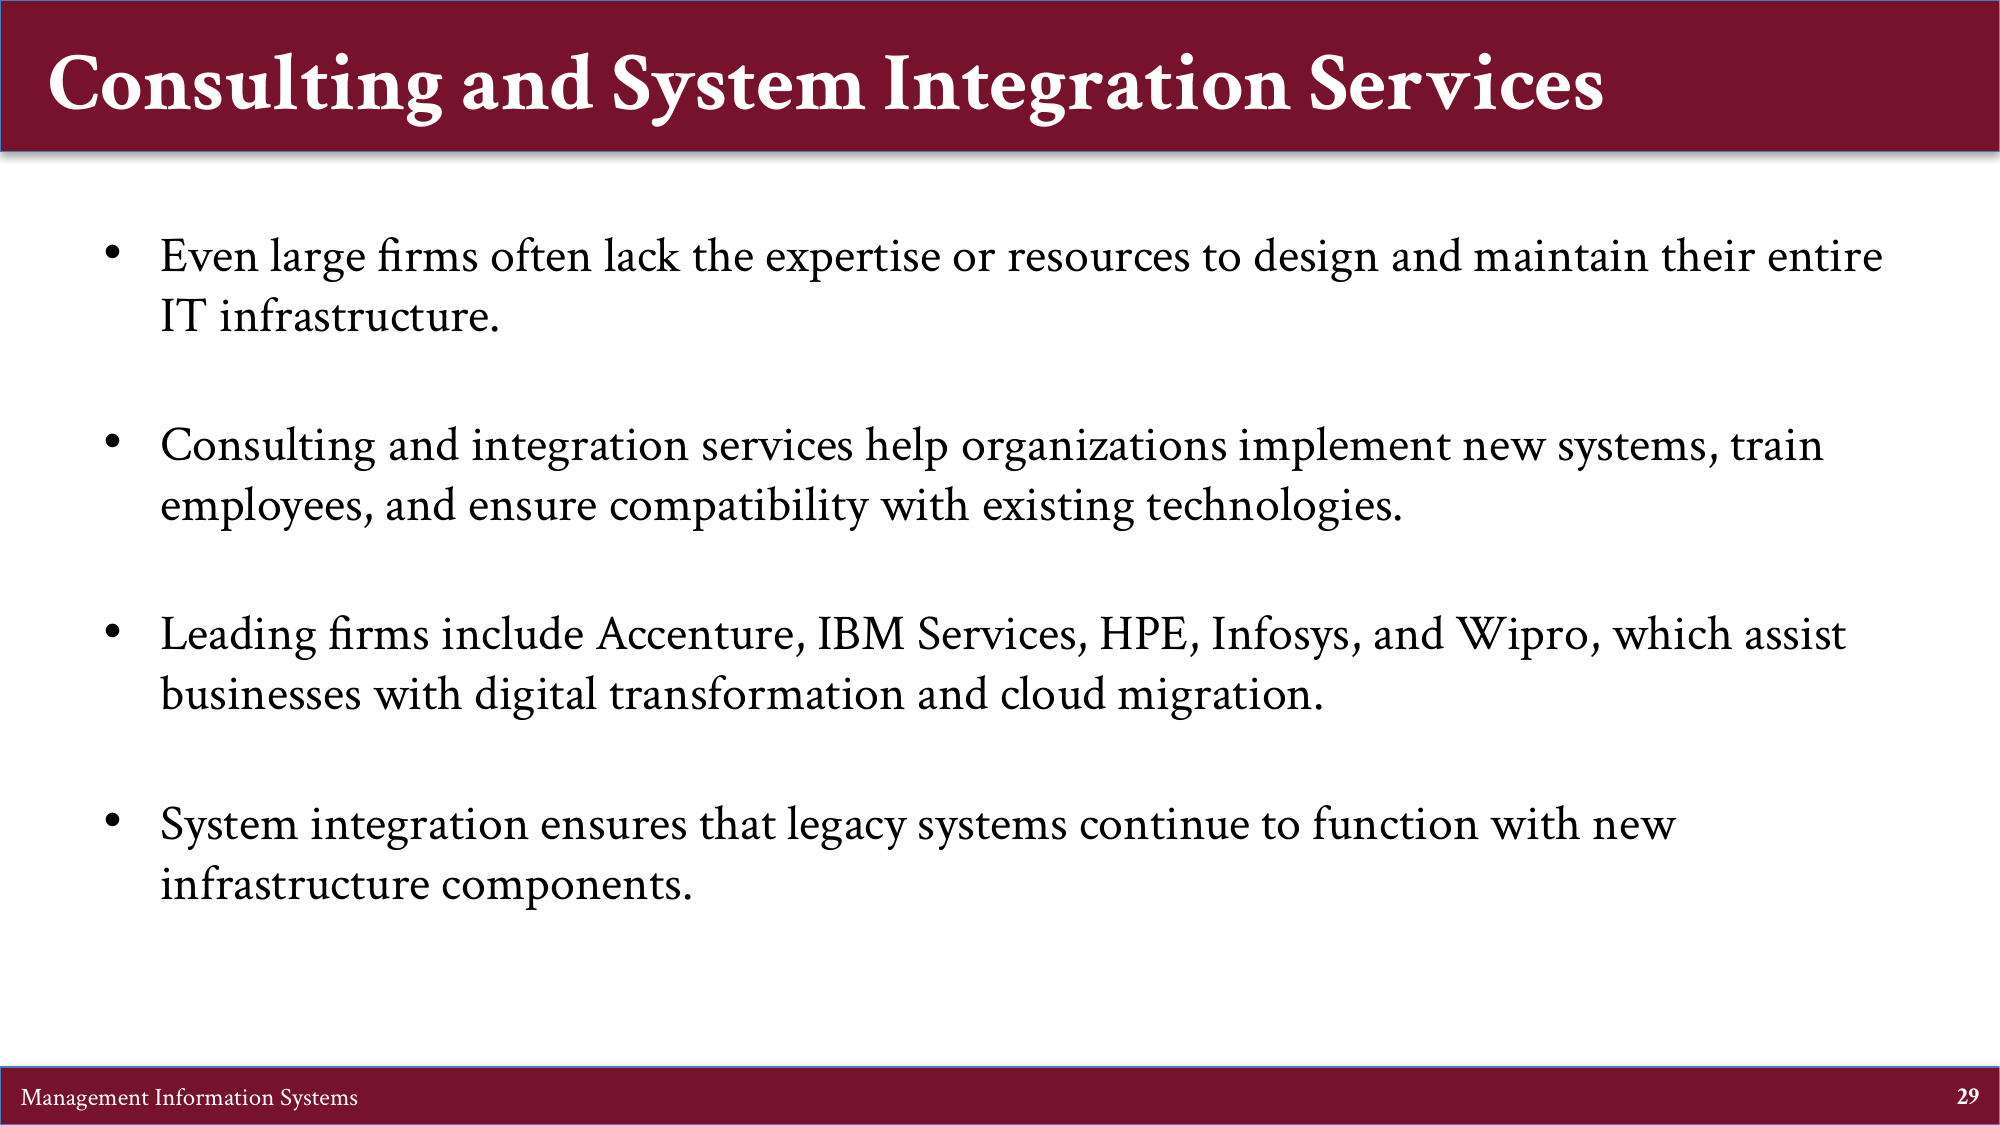

# Consulting and System Integration Services
Even large firms often lack the expertise or resources to design and maintain their entire IT infrastructure.

Consulting and integration services help organizations implement new systems, train employees, and ensure compatibility with existing technologies.

Leading firms include Accenture, IBM Services, HPE, Infosys, and Wipro, which assist businesses with digital transformation and cloud migration.

System integration ensures that legacy systems continue to function with new infrastructure components.

 Management Information Systems
29